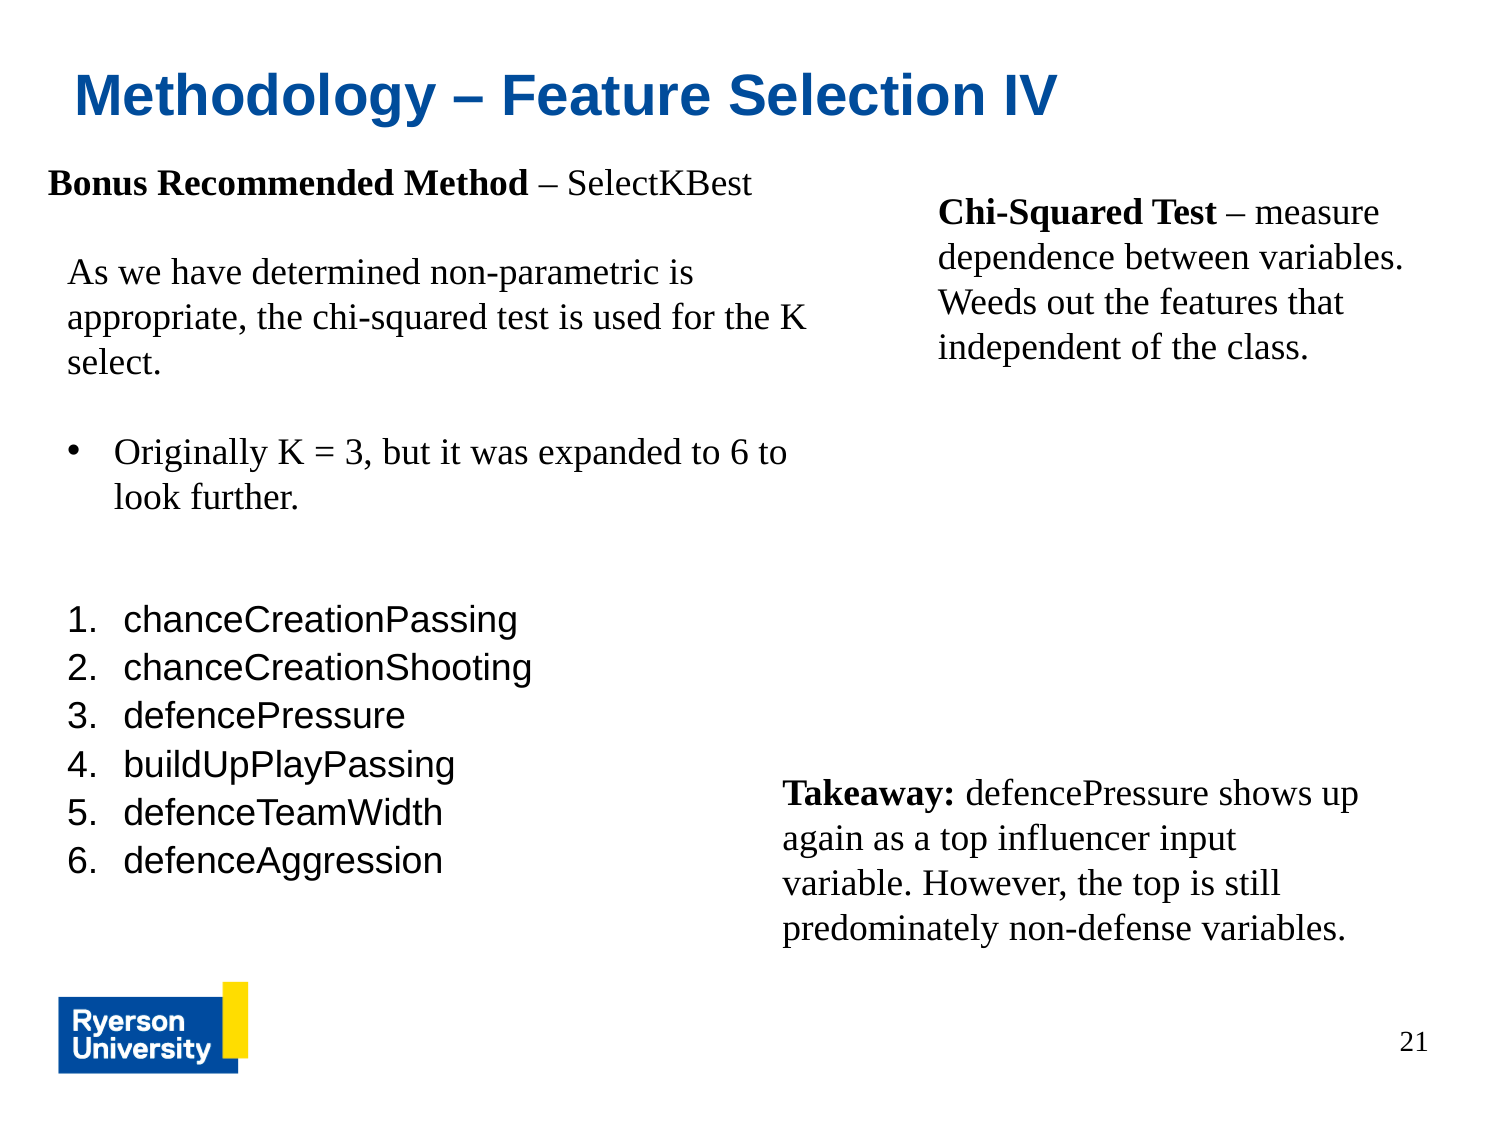

Methodology – Feature Selection IV
Bonus Recommended Method – SelectKBest
Chi-Squared Test – measure dependence between variables.
Weeds out the features that independent of the class.
As we have determined non-parametric is appropriate, the chi-squared test is used for the K select.

Originally K = 3, but it was expanded to 6 to look further.
chanceCreationPassing
chanceCreationShooting
defencePressure
buildUpPlayPassing
defenceTeamWidth
defenceAggression

Takeaway: defencePressure shows up again as a top influencer input variable. However, the top is still predominately non-defense variables.
21